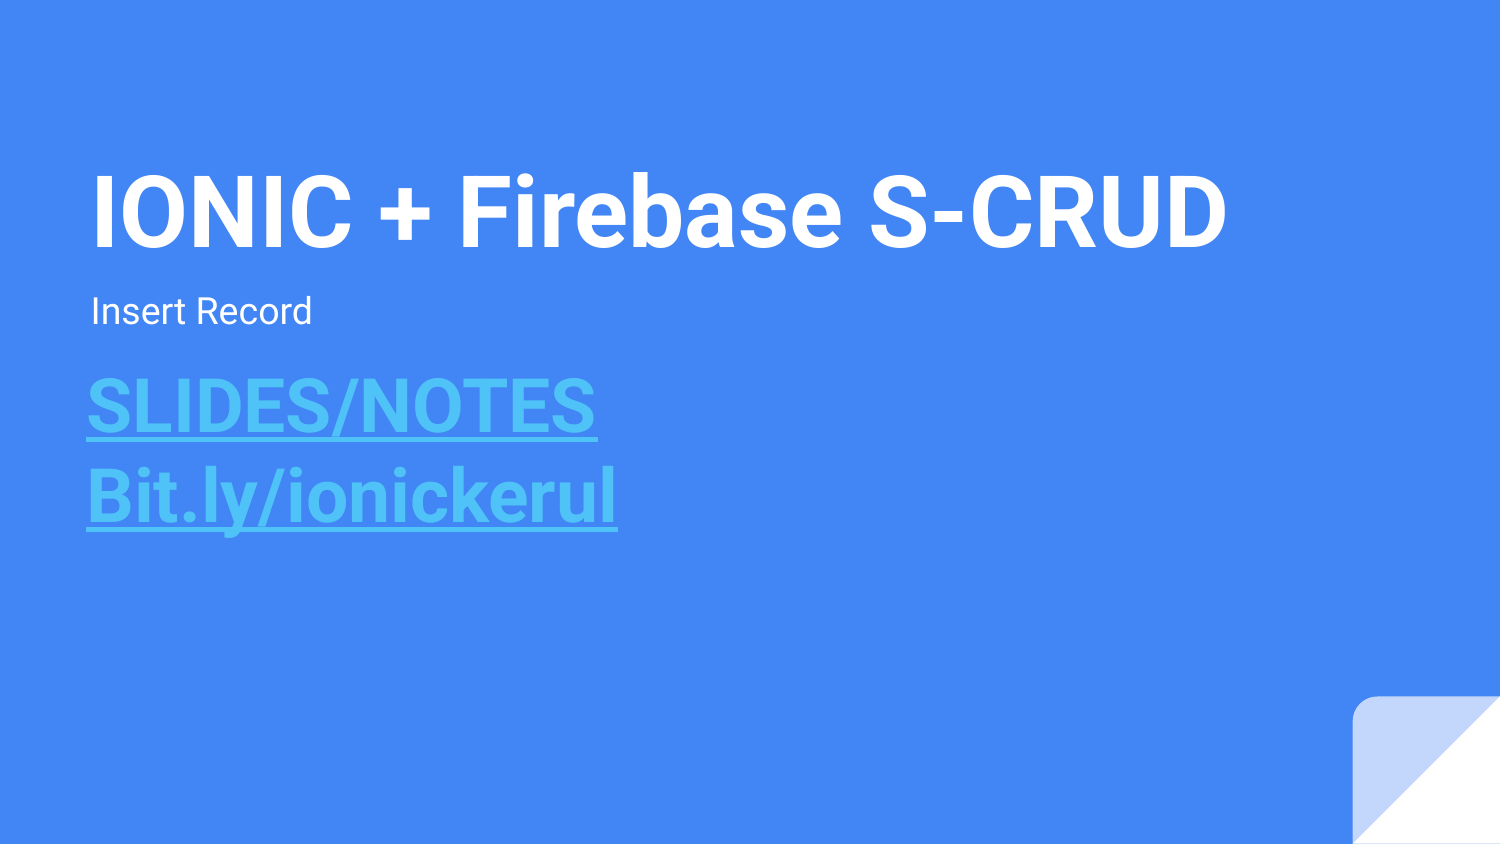

# IONIC + Firebase S-CRUD
Insert Record
SLIDES/NOTES
Bit.ly/ionickerul